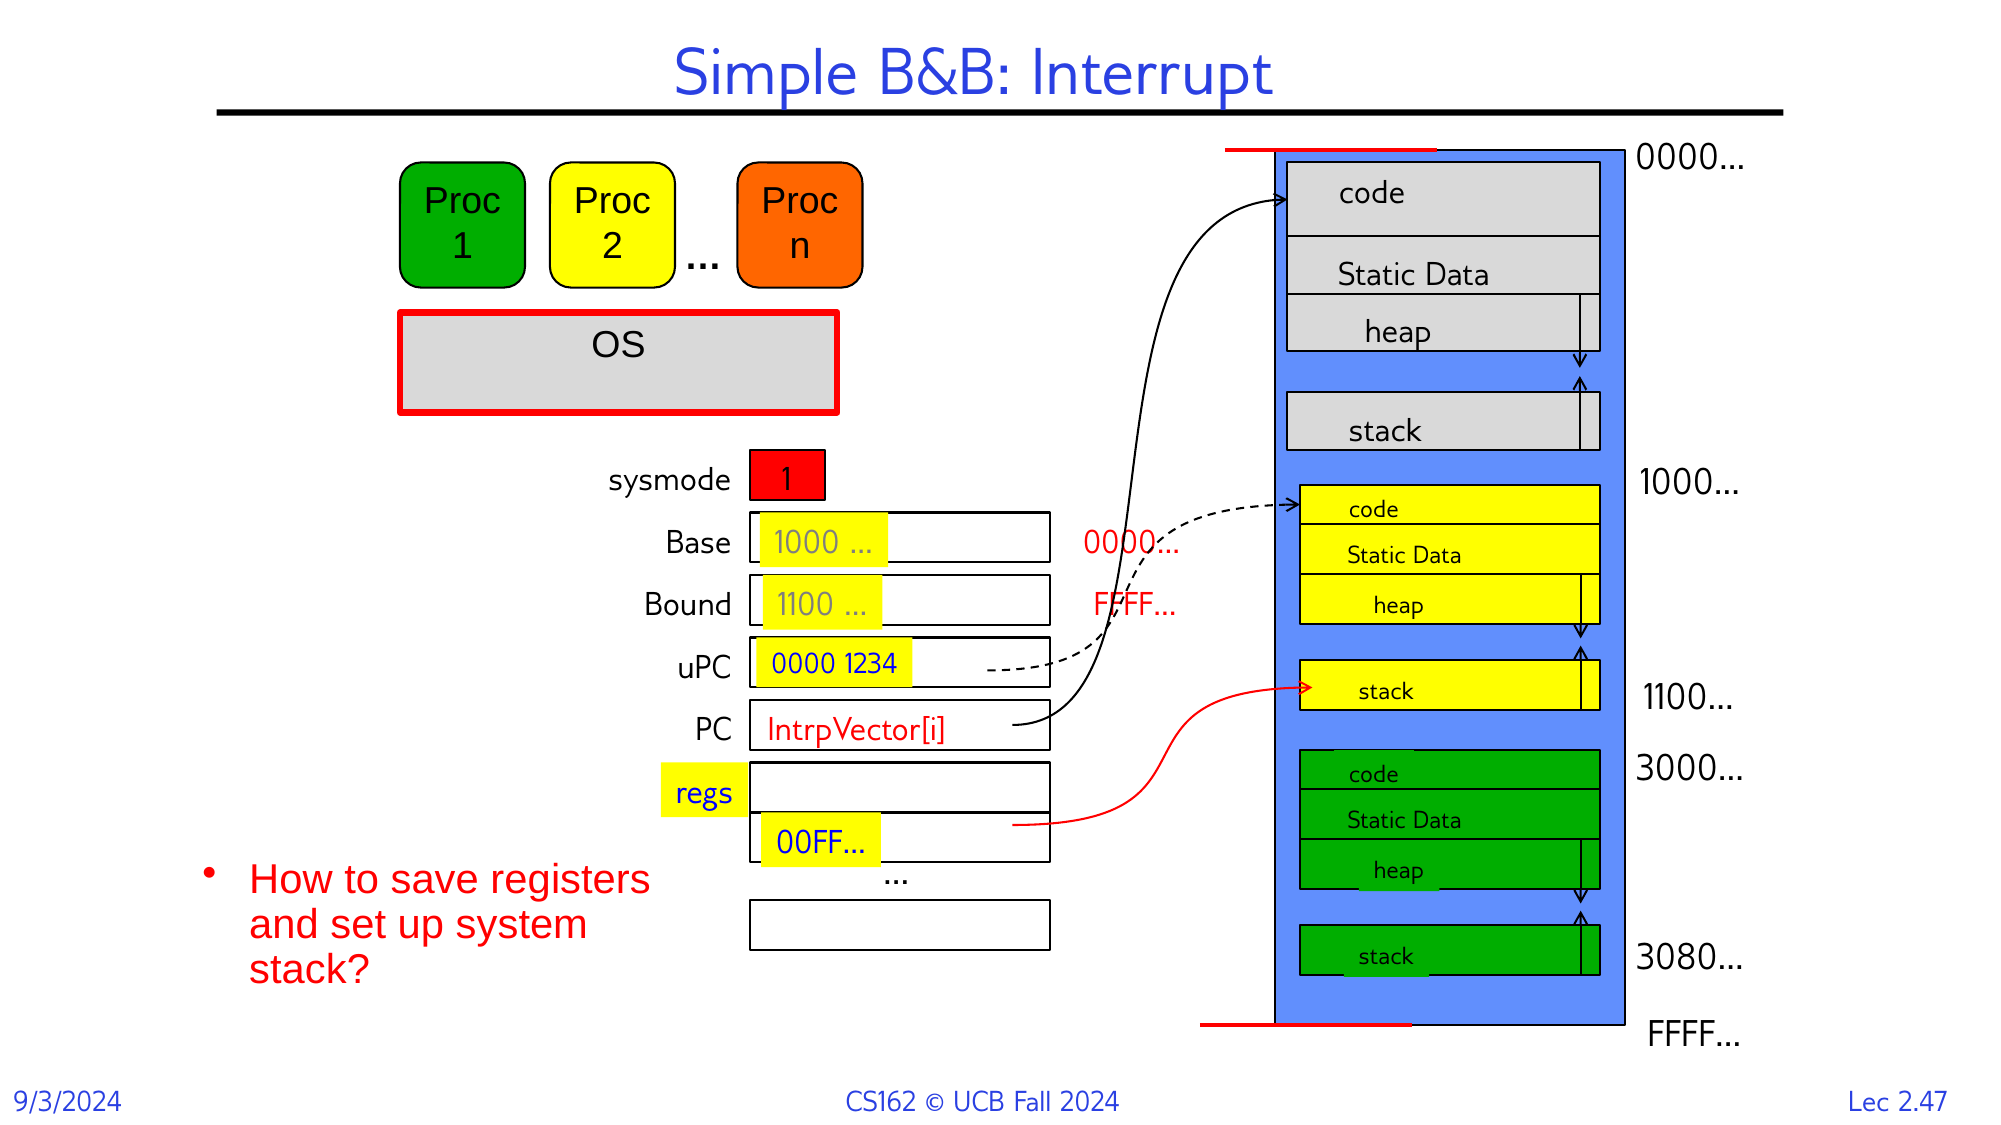

# Simple B&B: Interrupt
0000…

Proc 1
Proc 2
Proc n

code

Static Data

heap

stack
…
OS
sysmode

1
1000…

code

Static Data

heap

stack
Base

1000 …
0000…
Bound

1100 …
FFFF…
uPC

0000 1234
1100…
PC
IntrpVector[i]

3000…

code

Static Data

heap

stack
regs

00FF…
…
How to save registers and set up system stack?

3080…
FFFF…